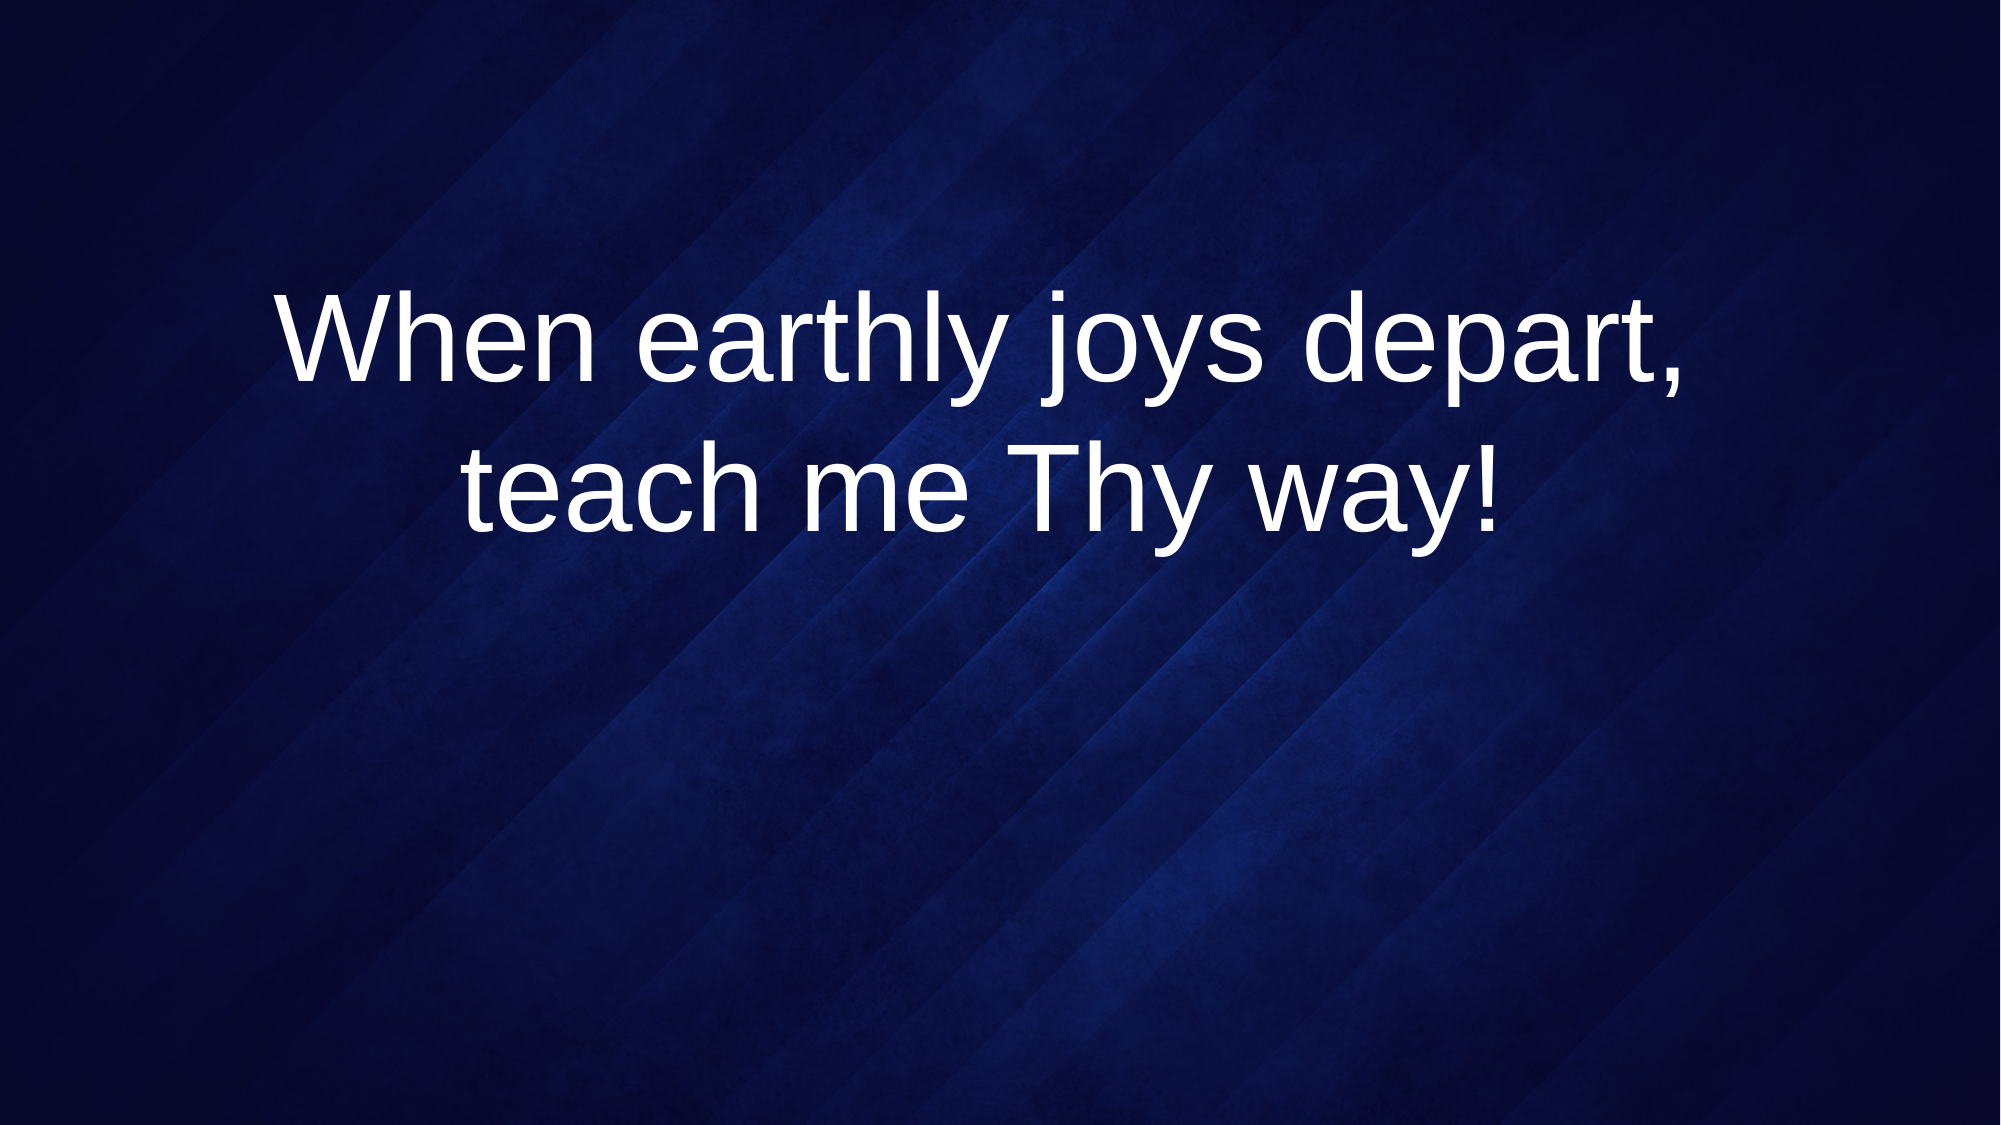

# When earthly joys depart, teach me Thy way!